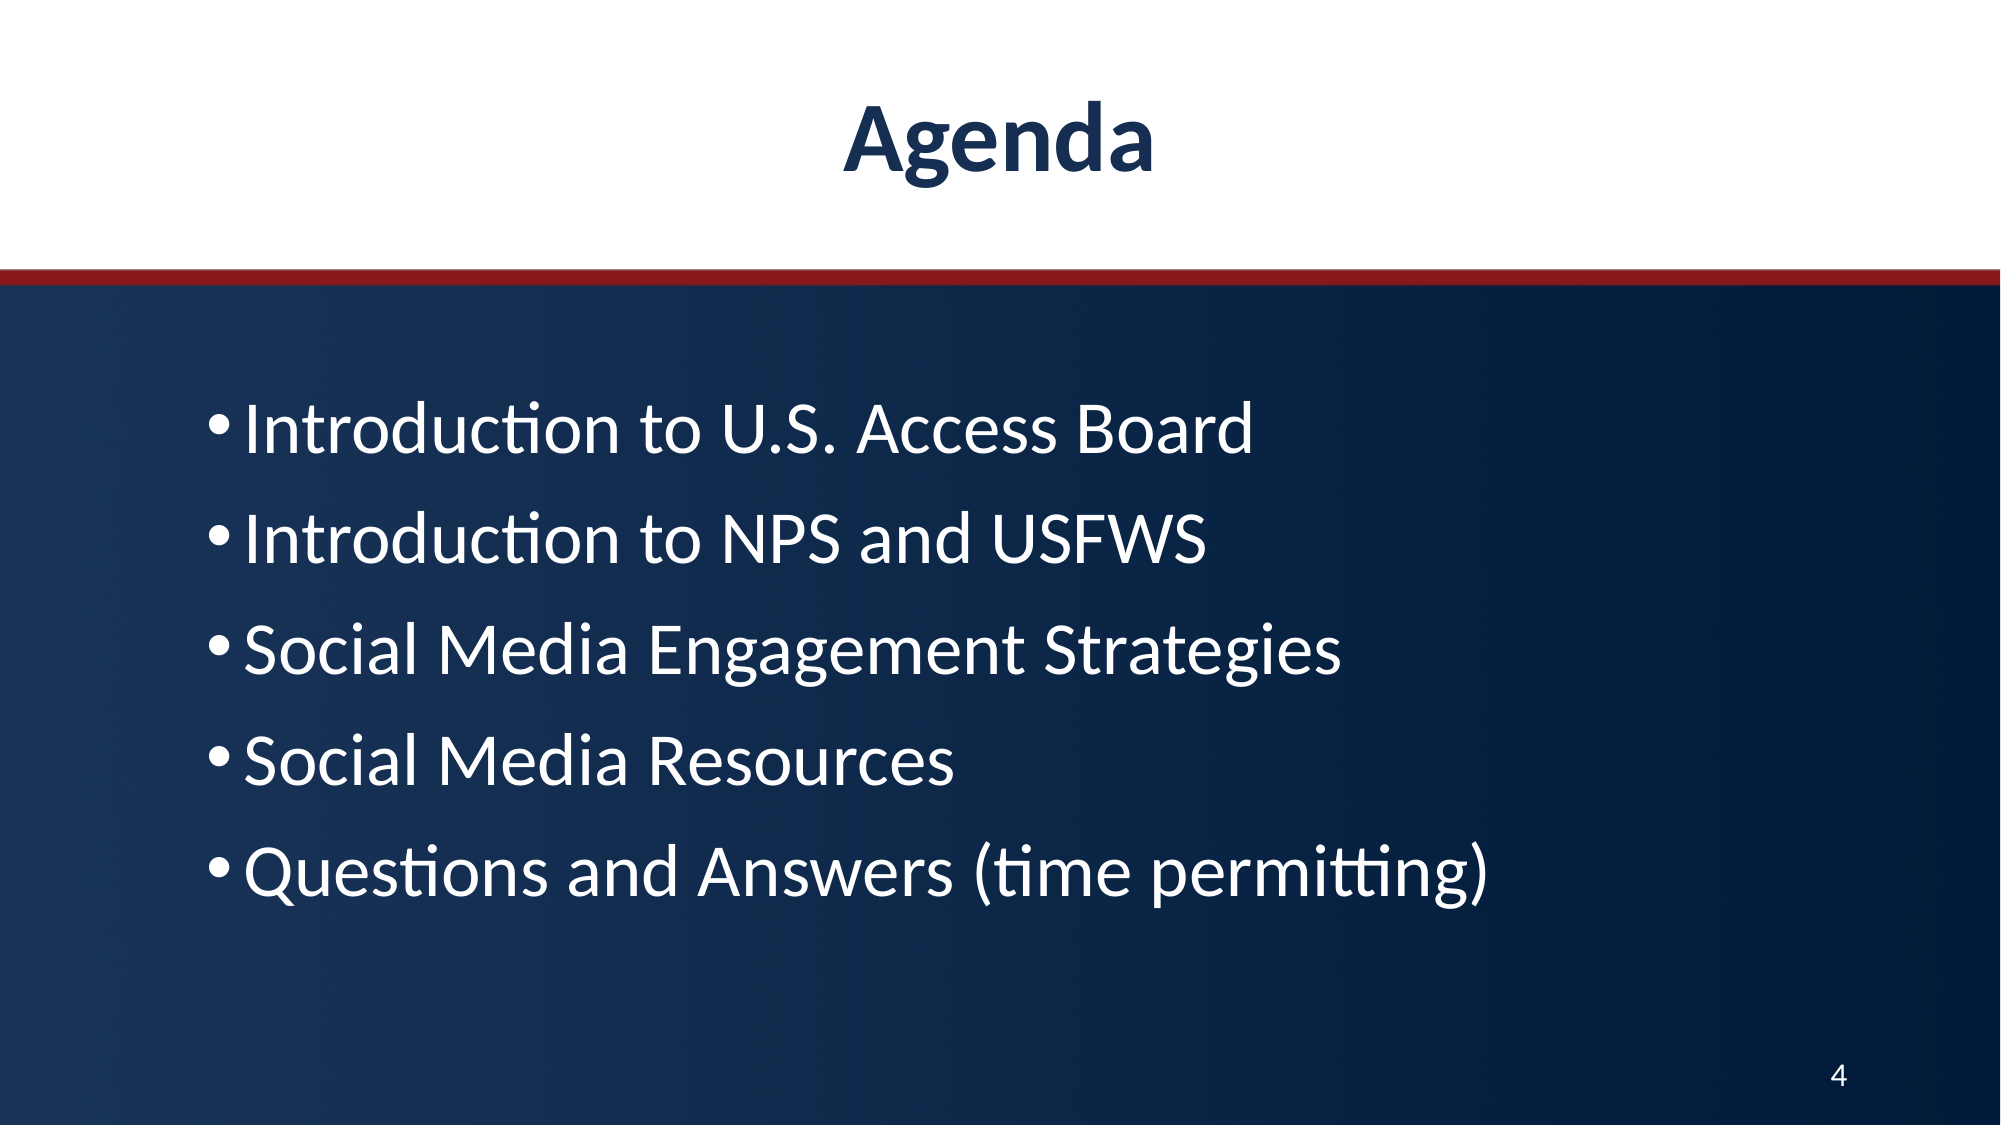

# Agenda
Introduction to U.S. Access Board
Introduction to NPS and USFWS
Social Media Engagement Strategies
Social Media Resources
Questions and Answers (time permitting)

4